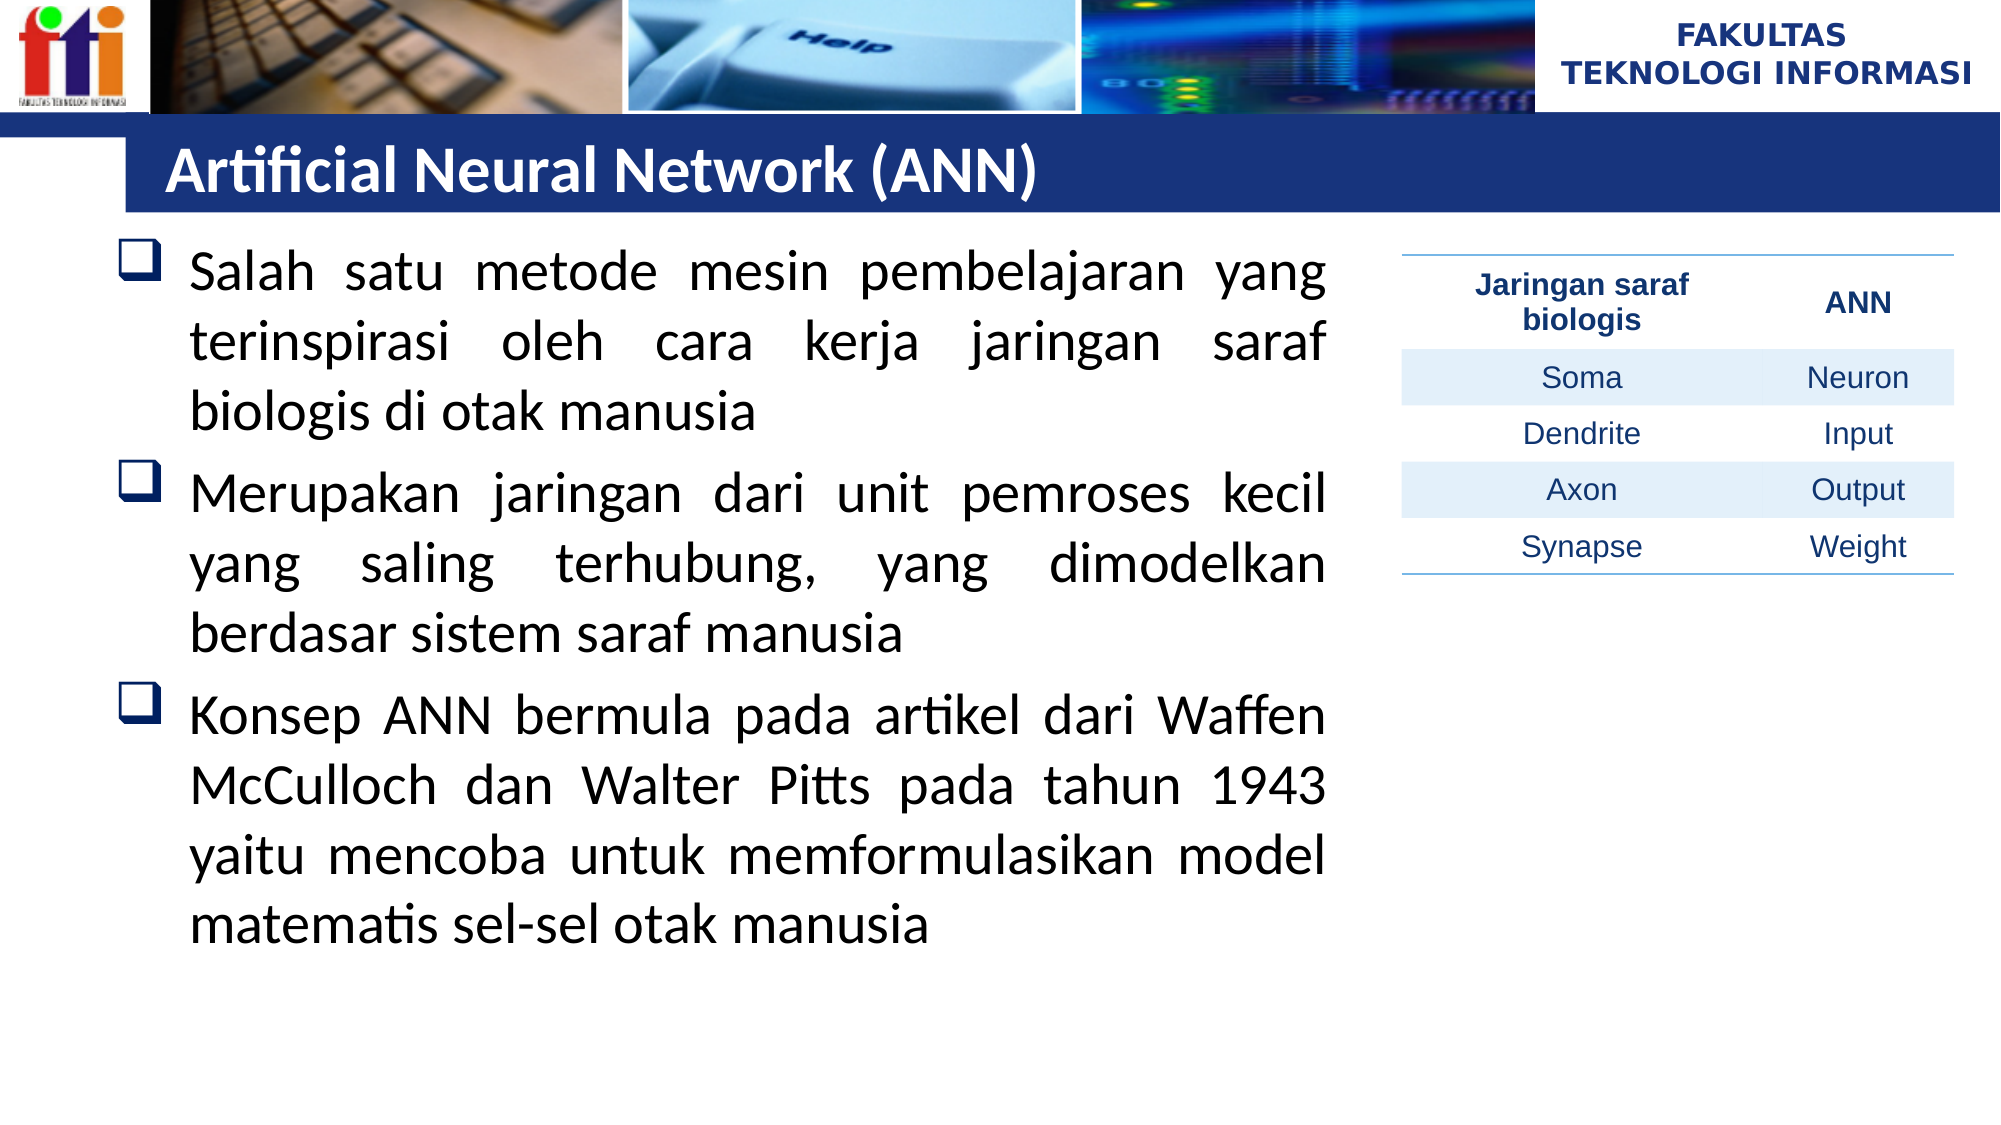

# Artificial Neural Network (ANN)
Salah satu metode mesin pembelajaran yang terinspirasi oleh cara kerja jaringan saraf biologis di otak manusia
Merupakan jaringan dari unit pemroses kecil yang saling terhubung, yang dimodelkan berdasar sistem saraf manusia
Konsep ANN bermula pada artikel dari Waffen McCulloch dan Walter Pitts pada tahun 1943 yaitu mencoba untuk memformulasikan model matematis sel-sel otak manusia
| Jaringan saraf biologis | ANN |
| --- | --- |
| Soma | Neuron |
| Dendrite | Input |
| Axon | Output |
| Synapse | Weight |